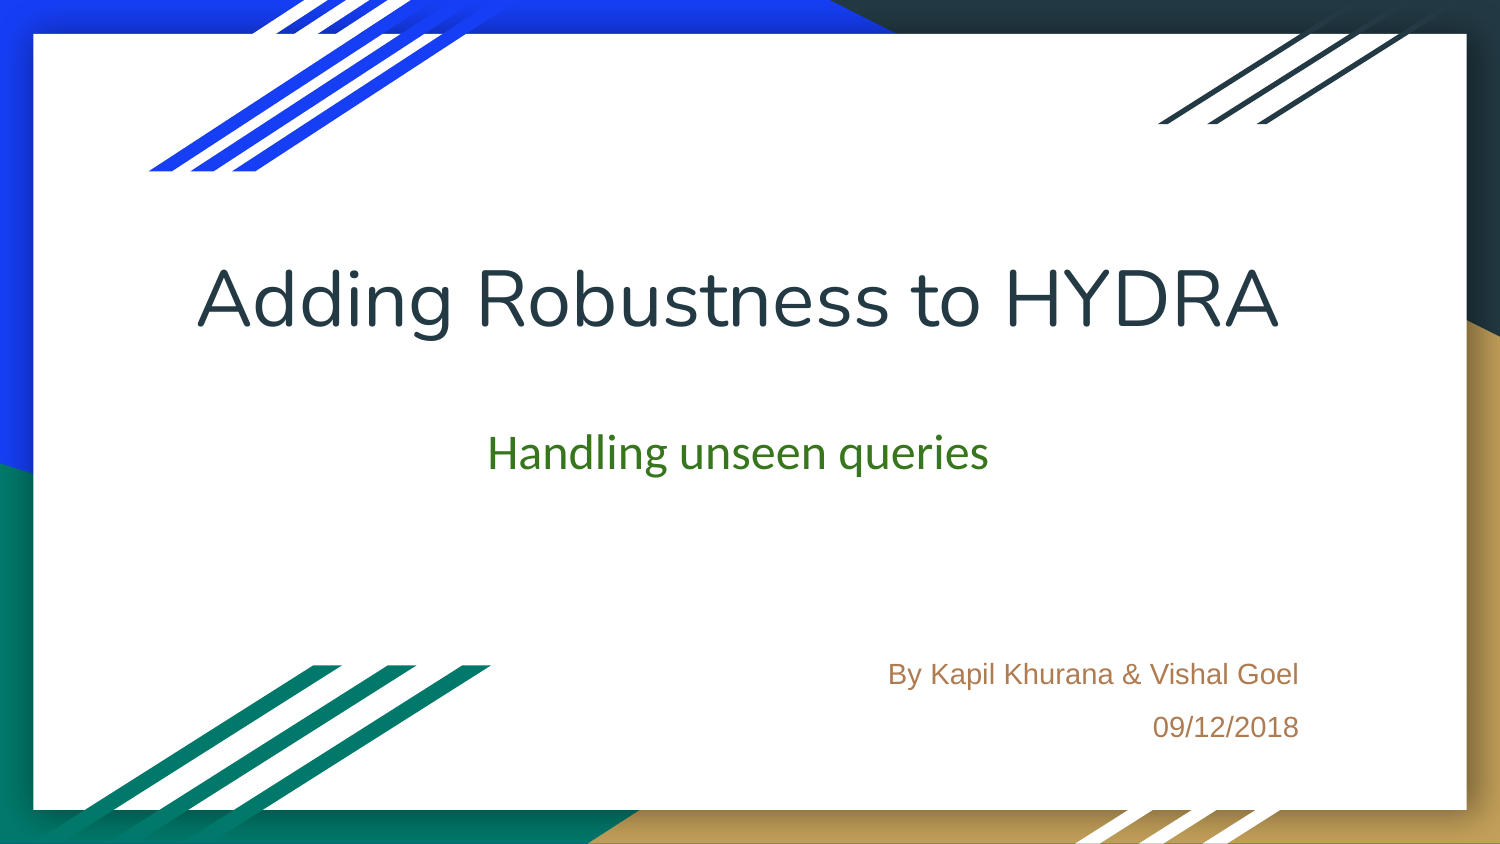

# Adding Robustness to HYDRA
Handling unseen queries
By Kapil Khurana & Vishal Goel
09/12/2018